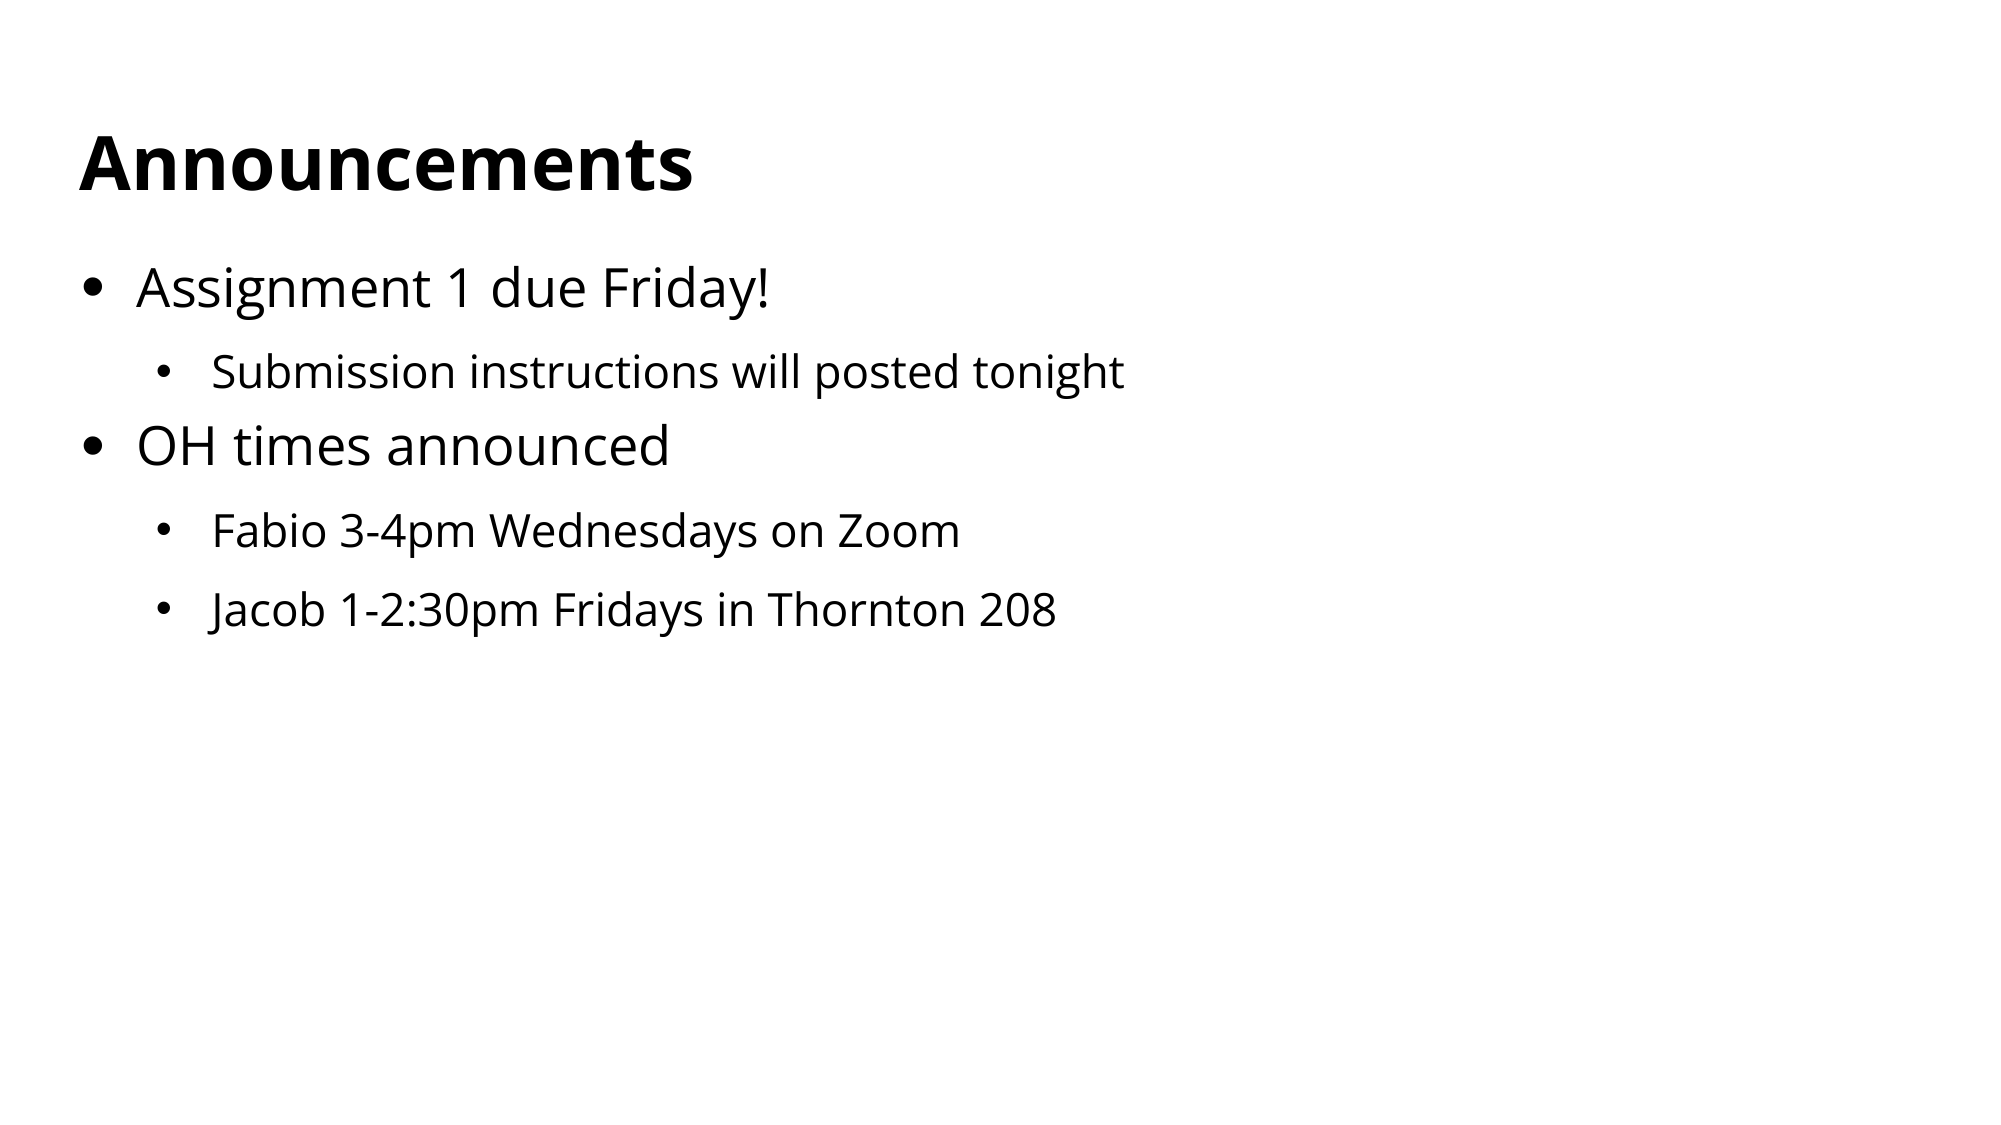

# Announcements
Assignment 1 due Friday!
Submission instructions will posted tonight
OH times announced
Fabio 3-4pm Wednesdays on Zoom
Jacob 1-2:30pm Fridays in Thornton 208